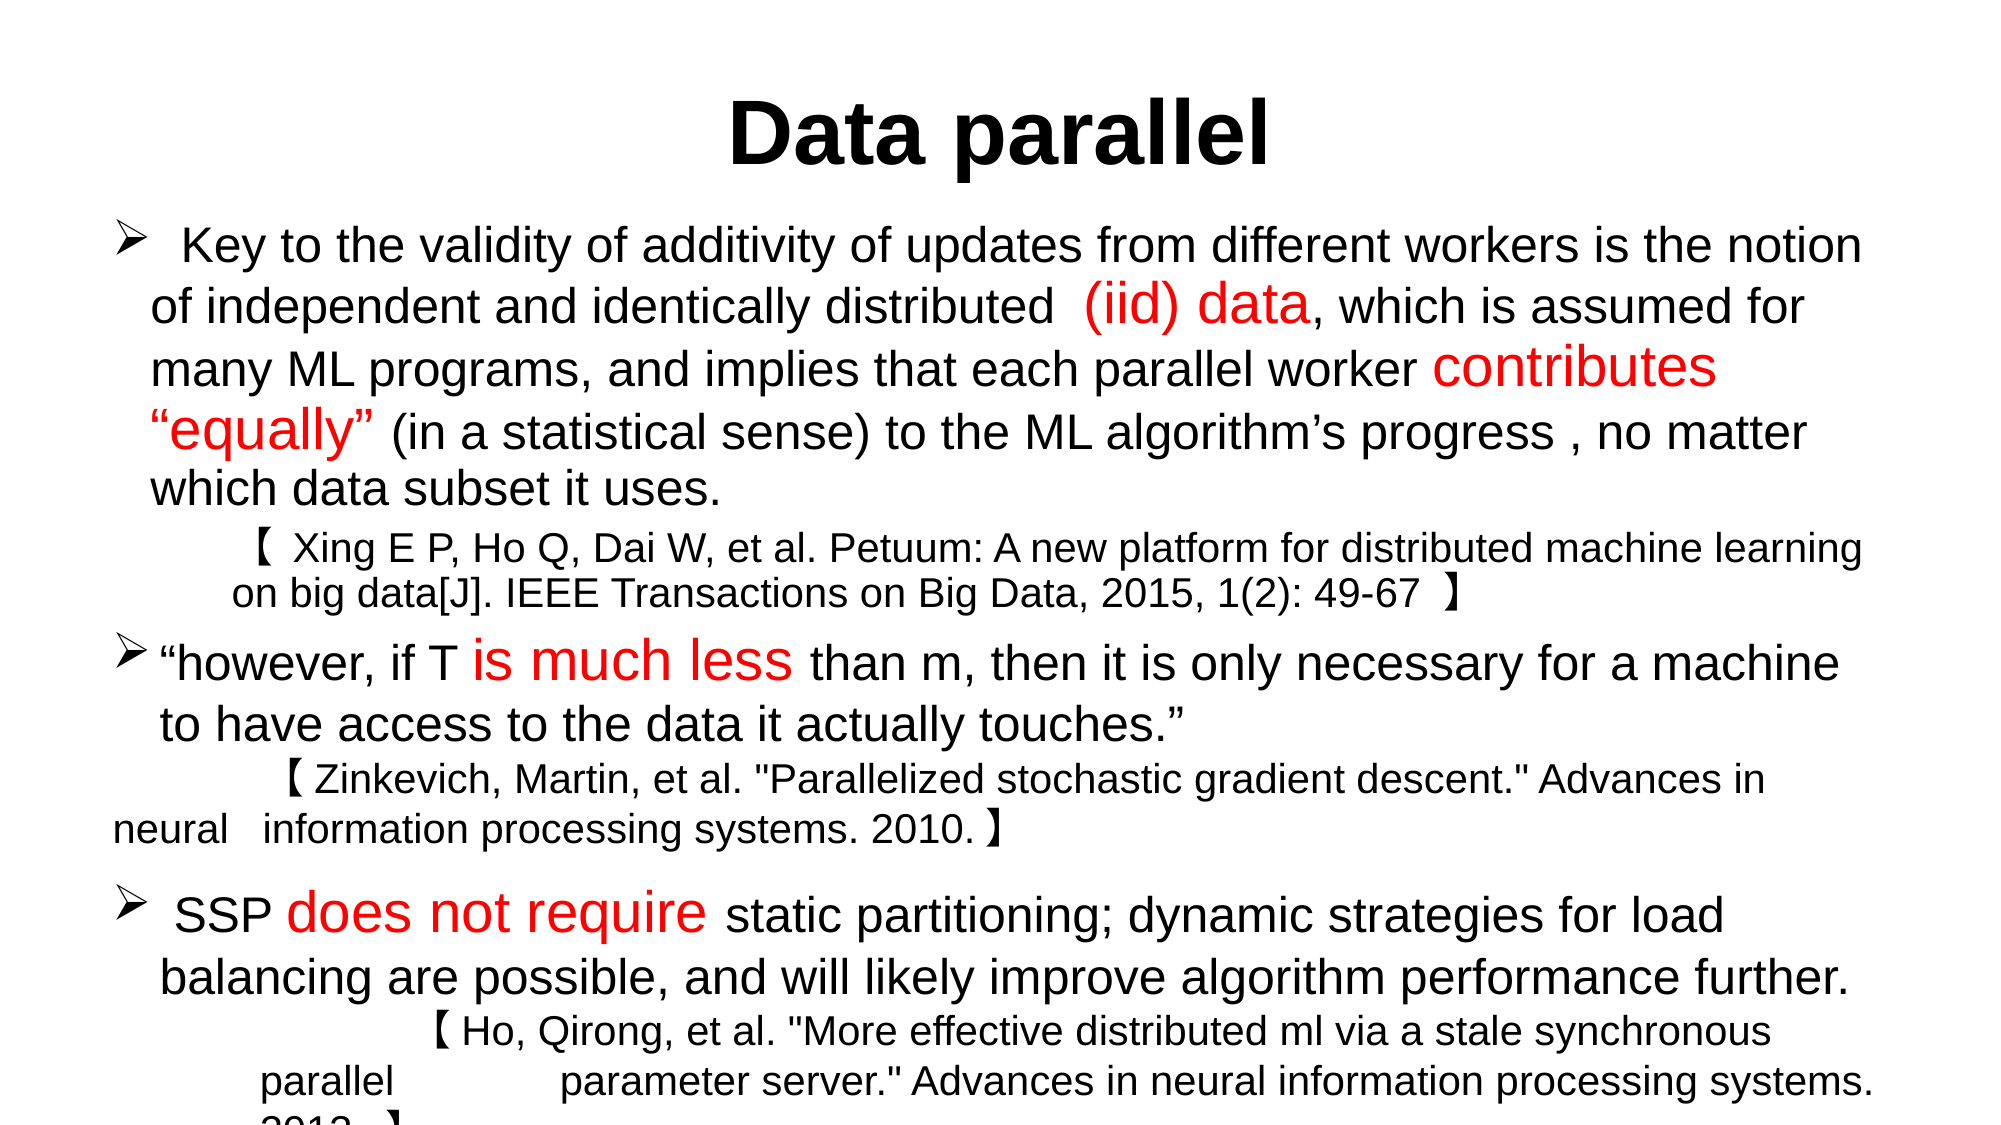

# Data parallel
  Key to the validity of additivity of updates from different workers is the notion of independent and identically distributed  (iid) data, which is assumed for many ML programs, and implies that each parallel worker contributes “equally” (in a statistical sense) to the ML algorithm’s progress , no matter which data subset it uses.
【 Xing E P, Ho Q, Dai W, et al. Petuum: A new platform for distributed machine learning on big data[J]. IEEE Transactions on Big Data, 2015, 1(2): 49-67 】

“however, if T is much less than m, then it is only necessary for a machine to have access to the data it actually touches.”
	【Zinkevich, Martin, et al. "Parallelized stochastic gradient descent." Advances in neural 	information processing systems. 2010.】

 SSP does not require static partitioning; dynamic strategies for load balancing are possible, and will likely improve algorithm performance further.
	【Ho, Qirong, et al. "More effective distributed ml via a stale synchronous parallel 		parameter server." Advances in neural information processing systems. 2013..】